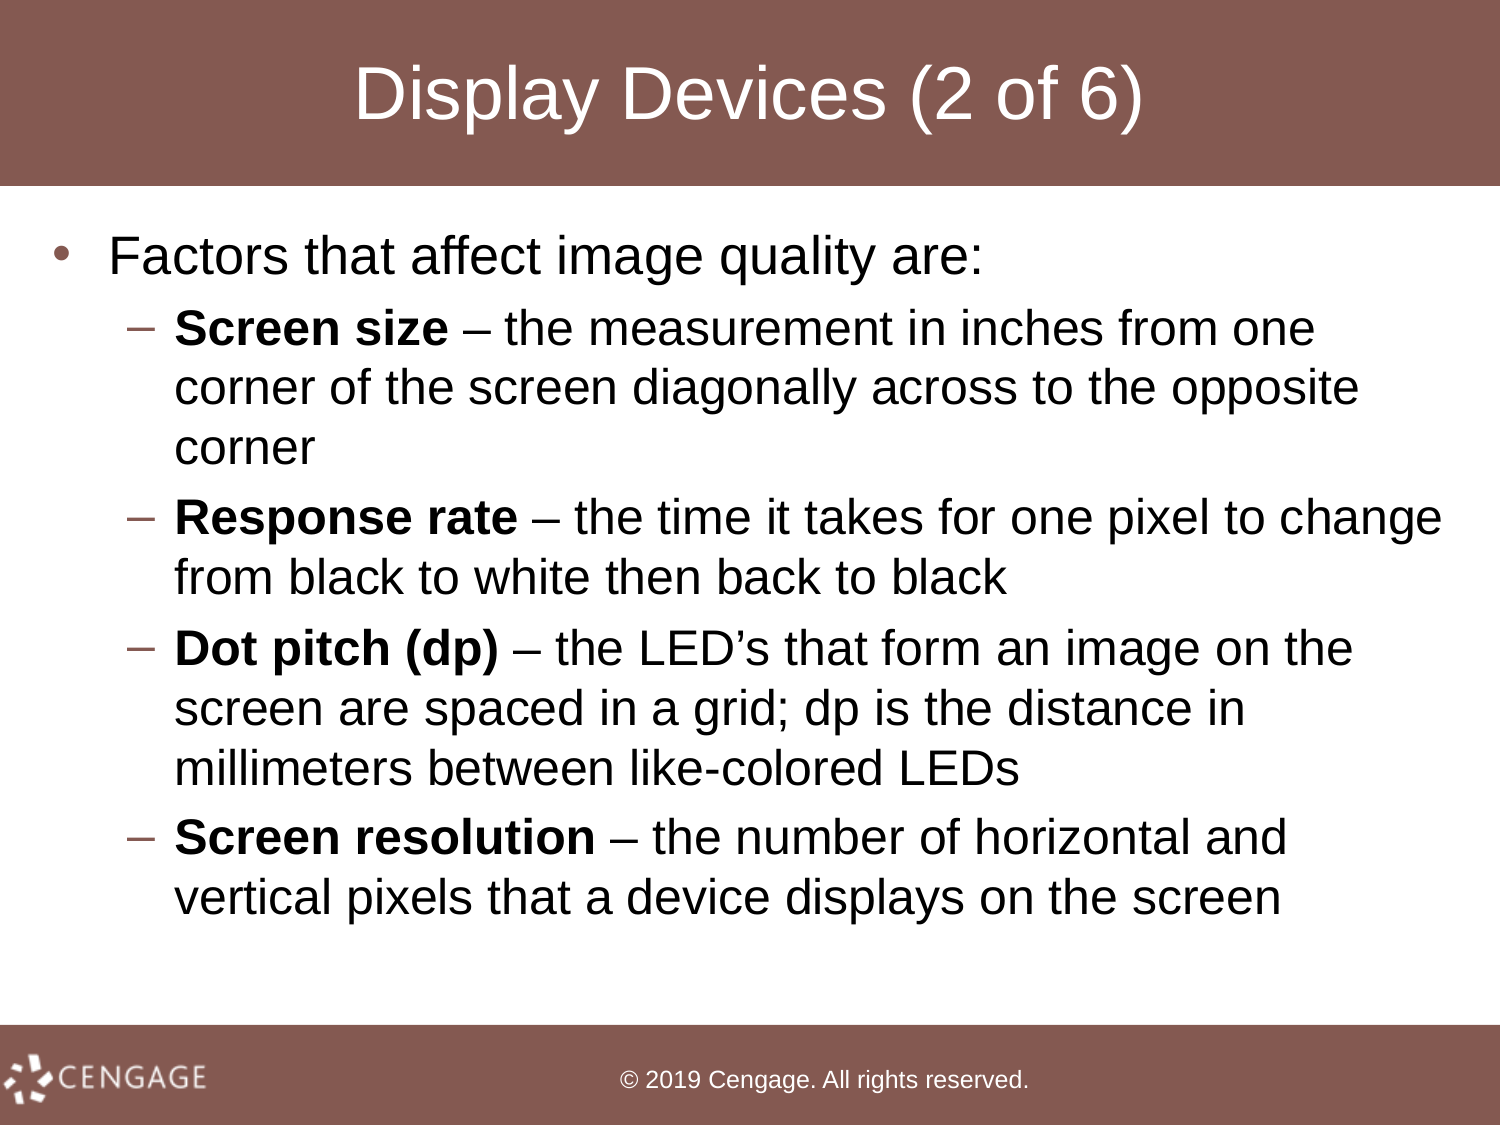

# Display Devices (2 of 6)
Factors that affect image quality are:
Screen size – the measurement in inches from one corner of the screen diagonally across to the opposite corner
Response rate – the time it takes for one pixel to change from black to white then back to black
Dot pitch (dp) – the LED’s that form an image on the screen are spaced in a grid; dp is the distance in millimeters between like-colored LEDs
Screen resolution – the number of horizontal and vertical pixels that a device displays on the screen